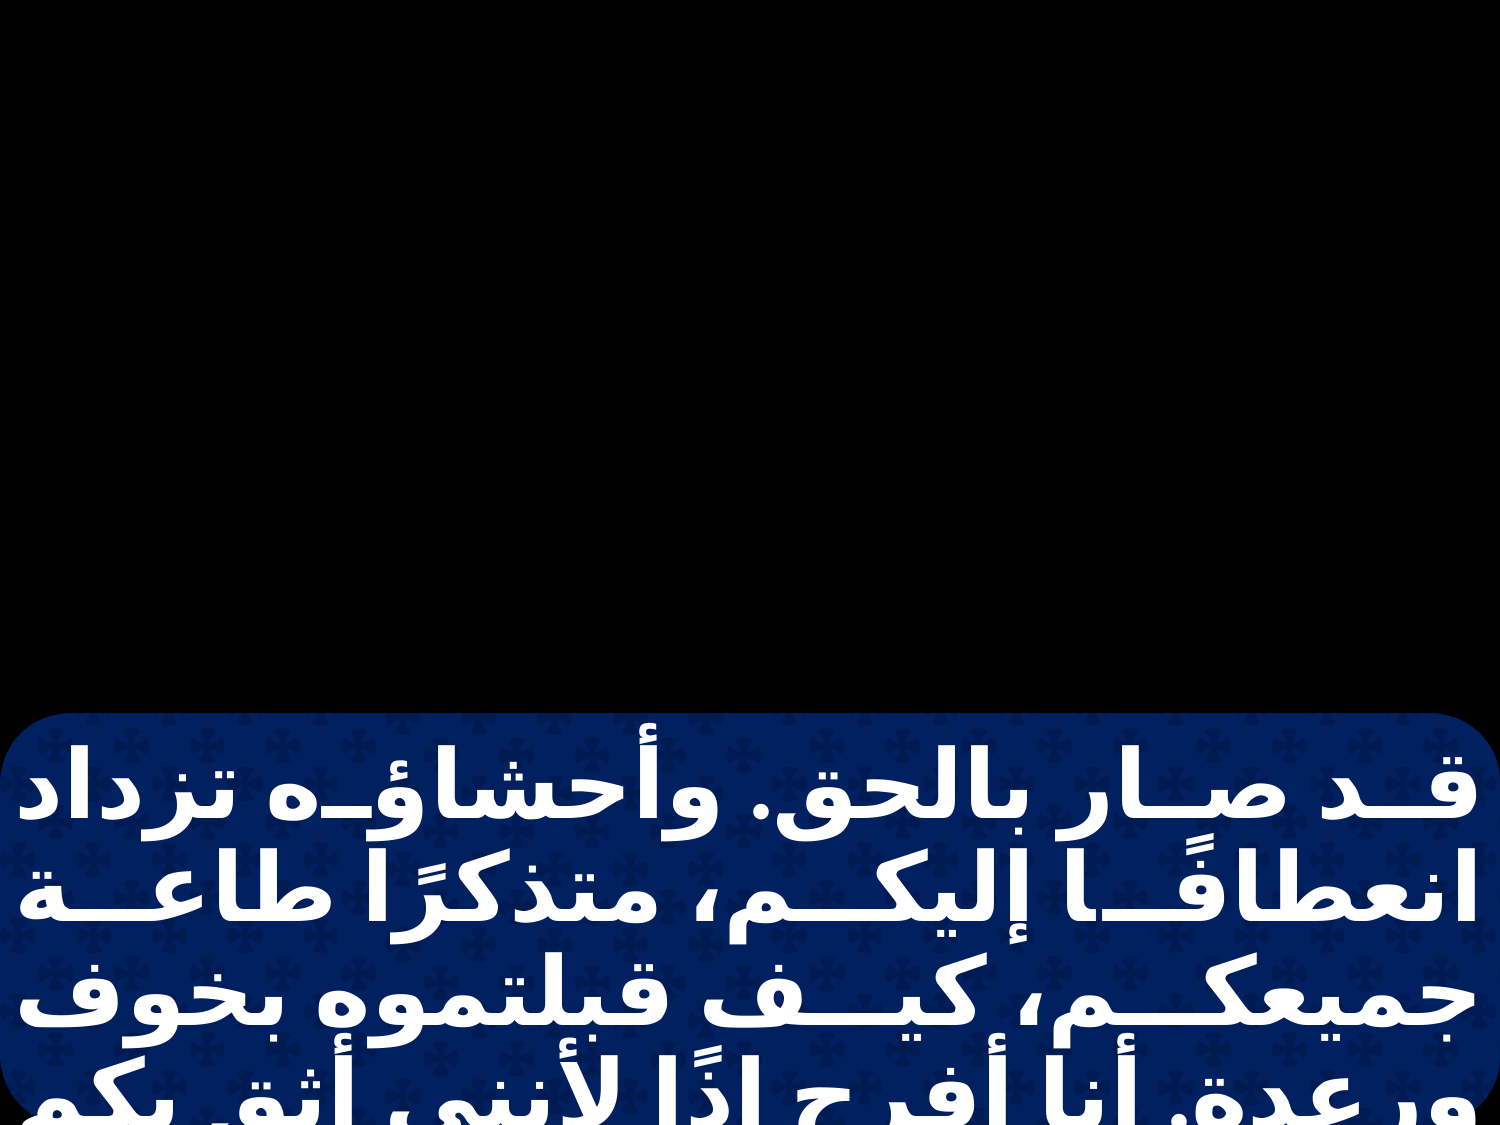

قد صار بالحق. وأحشاؤه تزداد انعطافًا إليكم، متذكرًا طاعة جميعكم، كيف قبلتموه بخوف ورعدة. أنا أفرح إذًا لأنني أثق بكم في كل شيء.